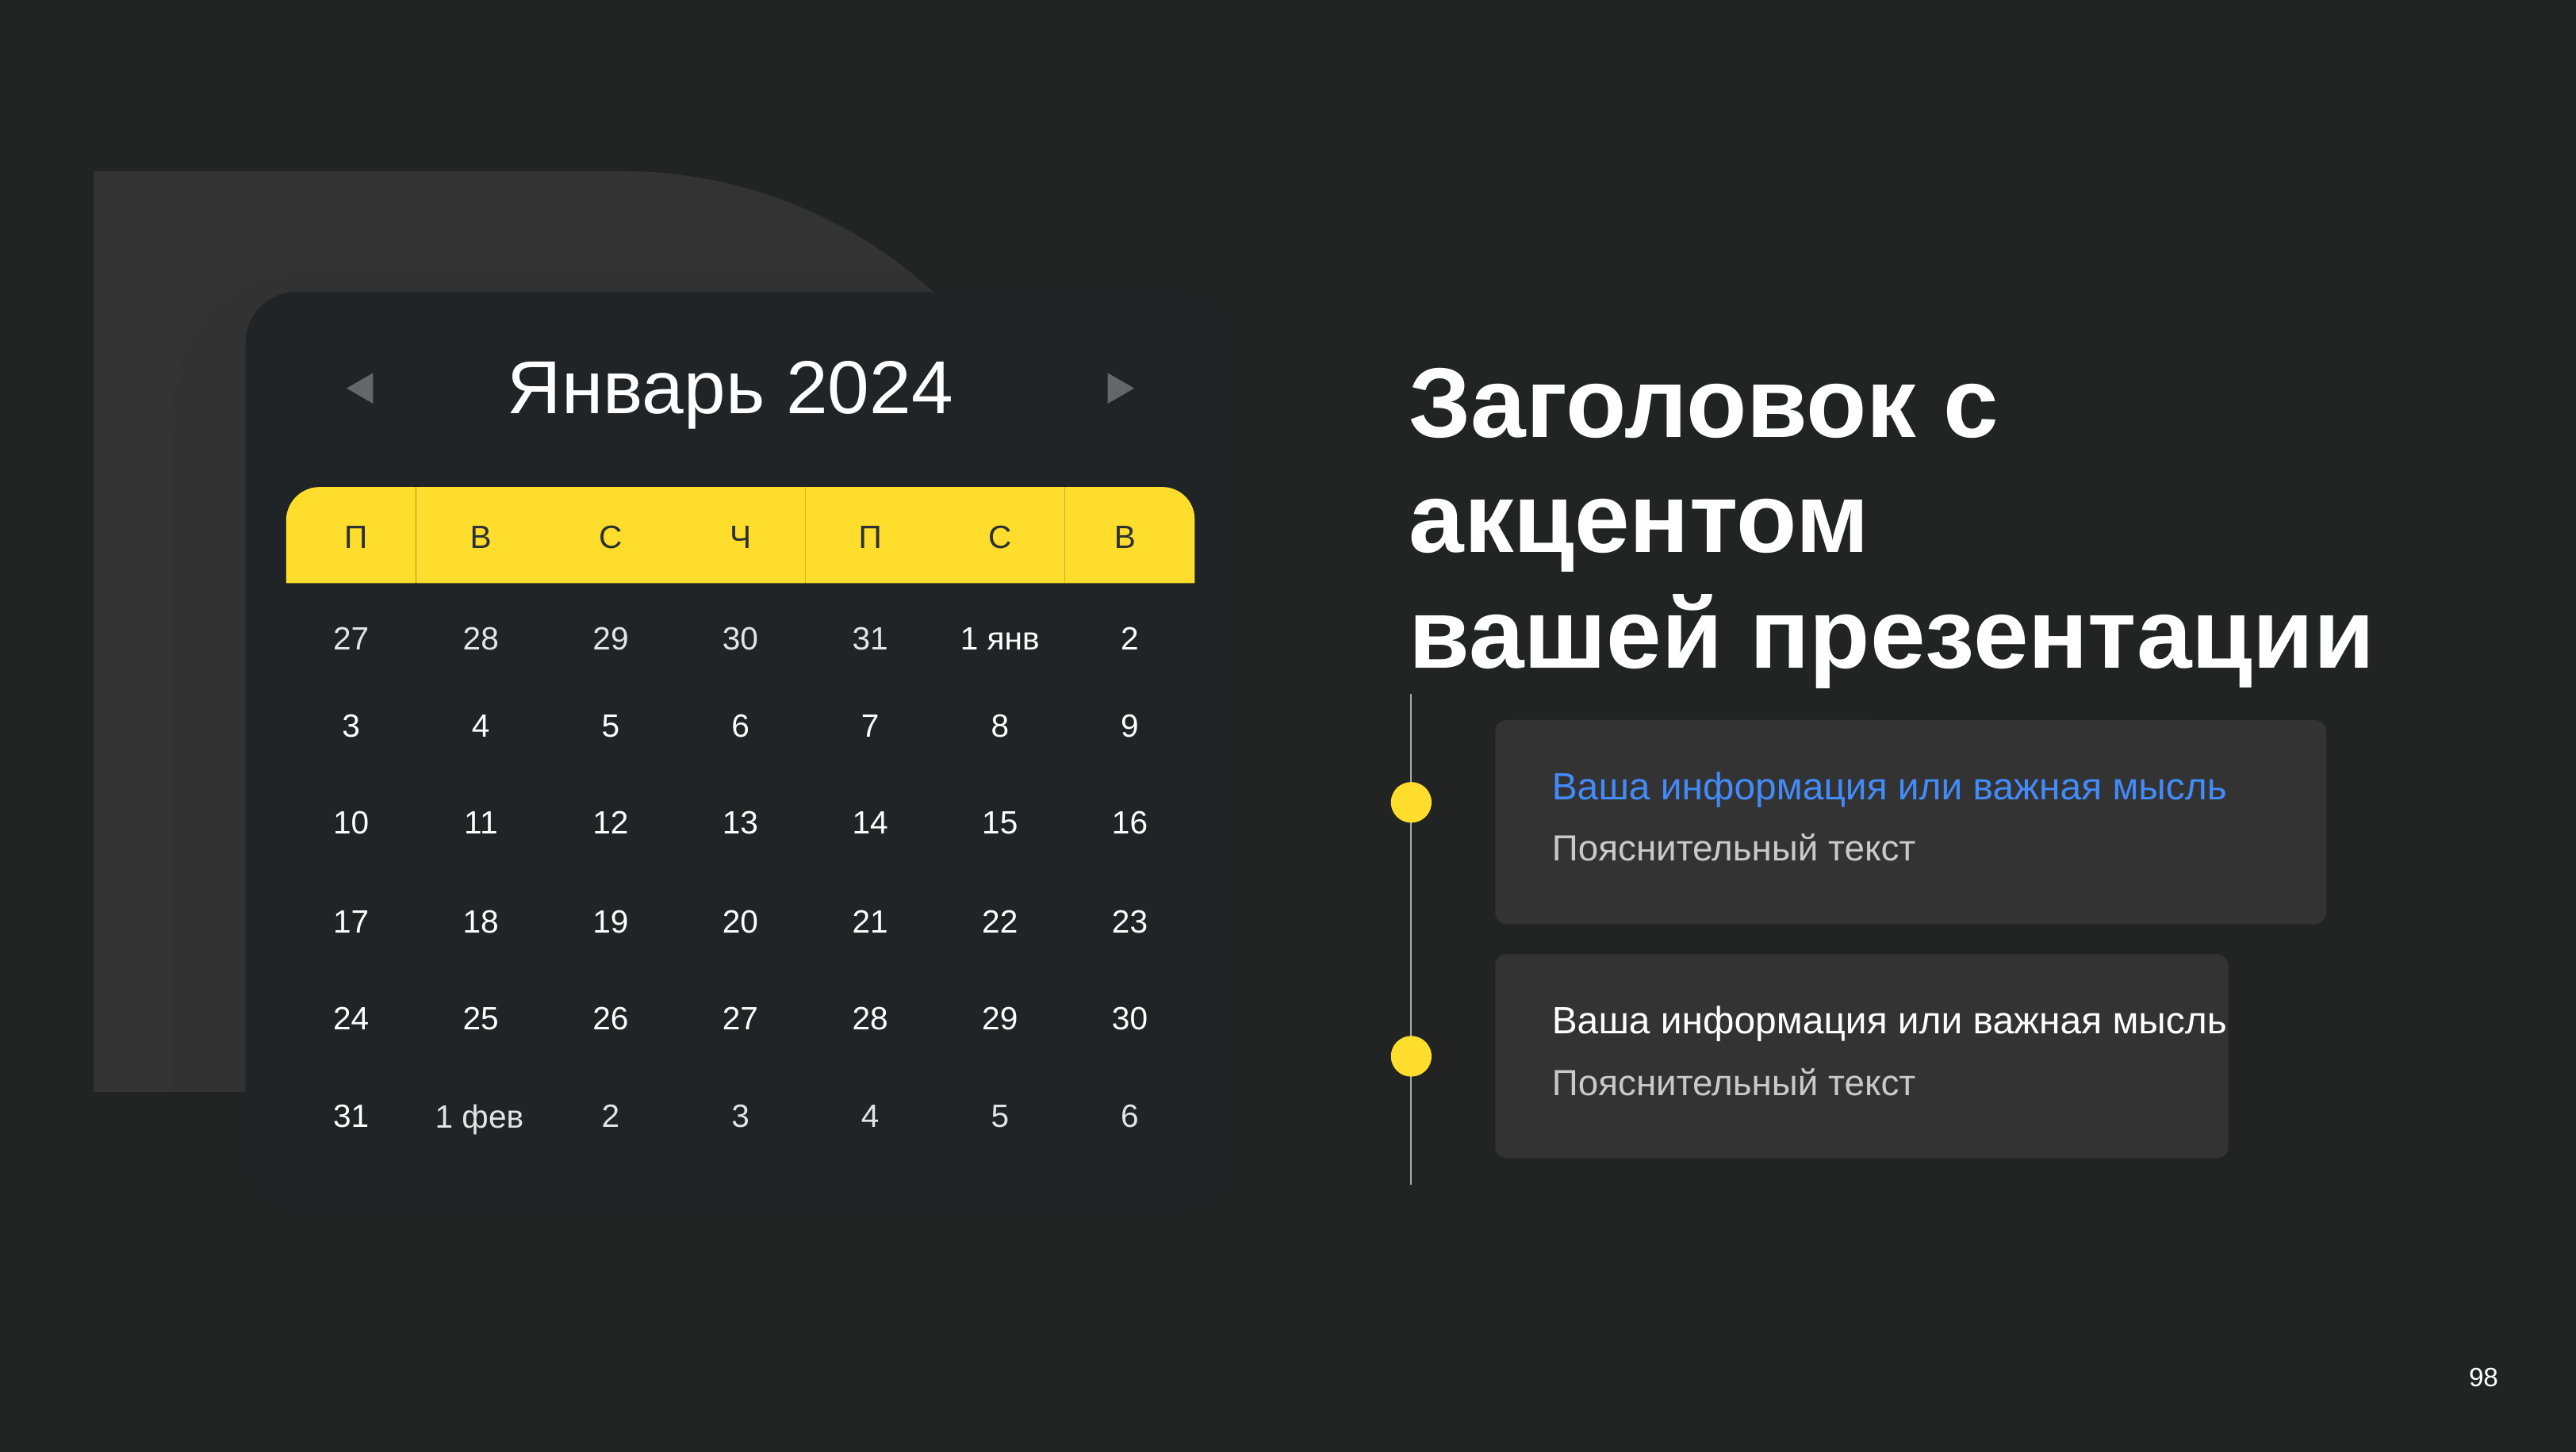

Январь 2024

Заголовок с акцентом
вашей презентации
П
В
С
Ч
П
С
В
27
28
29
30
31
1 янв
2
3
4
5
6
7
8
9

Ваша информация или важная мысль
10
11
12
13
14
15
16

Пояснительный текст
17
18
19
20
21
22
23

24
25
26
27
28
29
30
Ваша информация или важная мысль

Пояснительный текст
31
2
3
4
5
6
1 фев
98